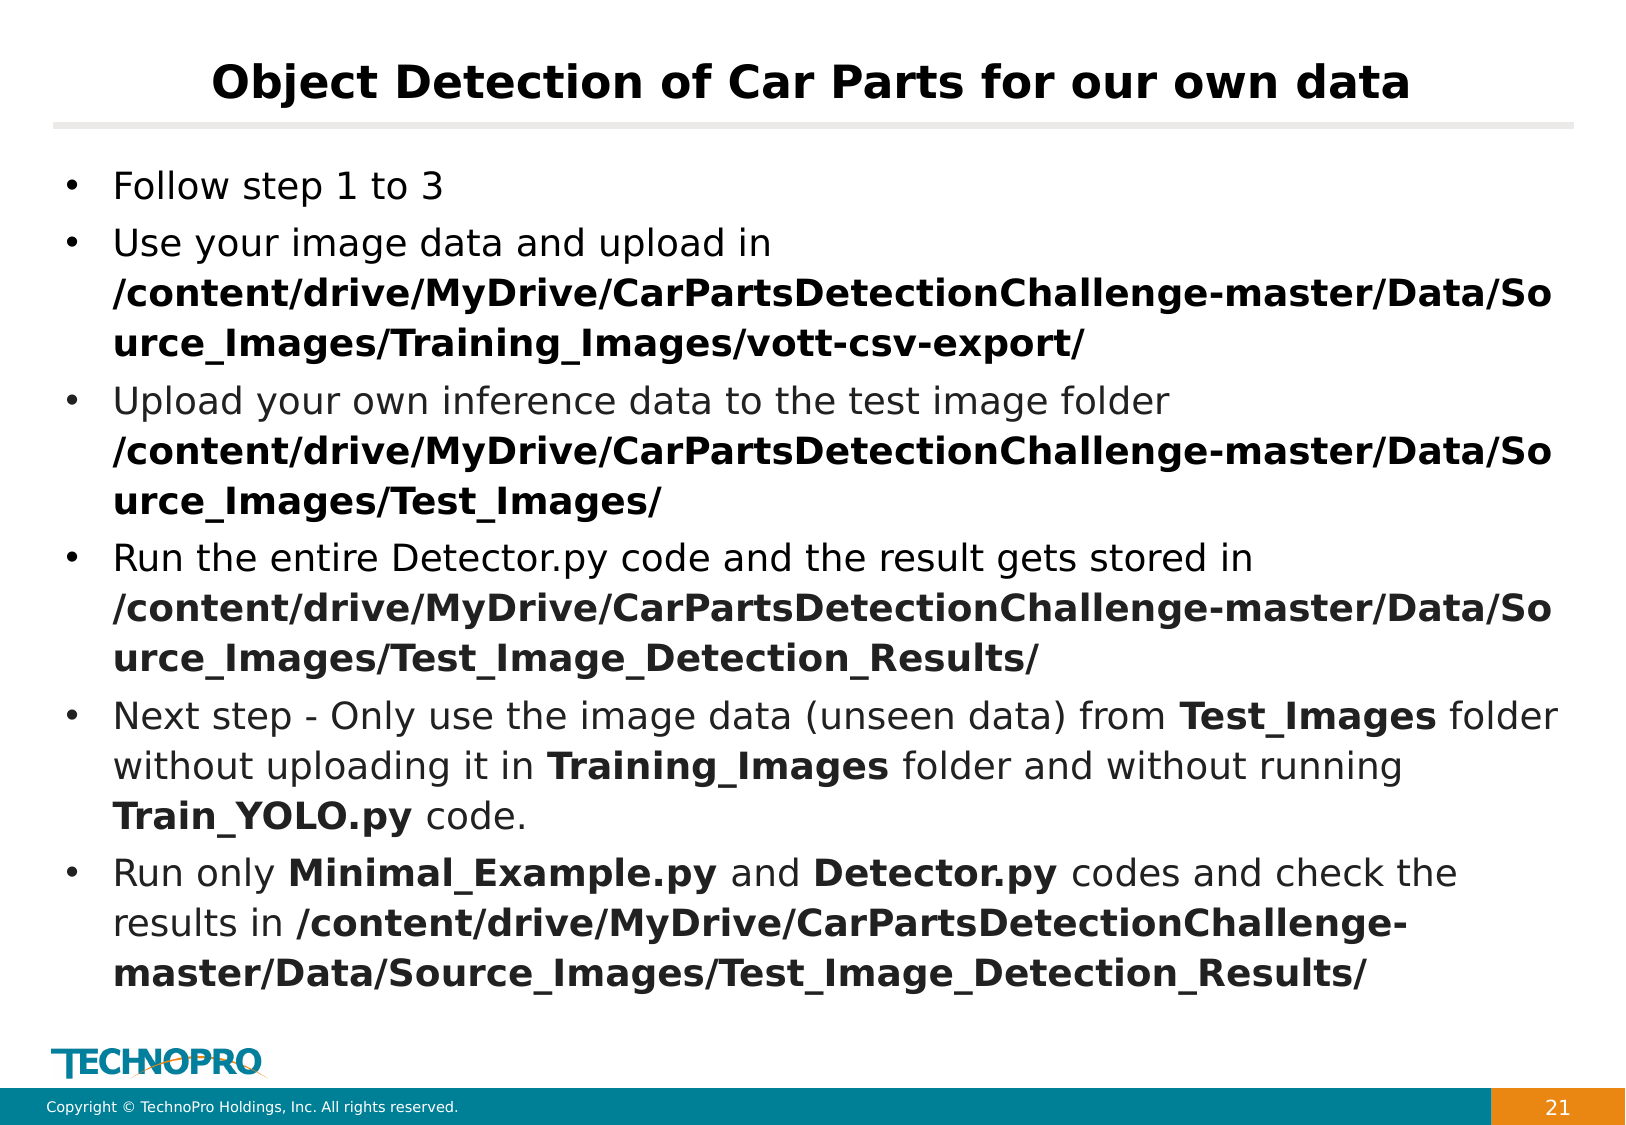

# Object Detection of Car Parts for our own data
Follow step 1 to 3
Use your image data and upload in /content/drive/MyDrive/CarPartsDetectionChallenge-master/Data/Source_Images/Training_Images/vott-csv-export/
Upload your own inference data to the test image folder /content/drive/MyDrive/CarPartsDetectionChallenge-master/Data/Source_Images/Test_Images/
Run the entire Detector.py code and the result gets stored in /content/drive/MyDrive/CarPartsDetectionChallenge-master/Data/Source_Images/Test_Image_Detection_Results/
Next step - Only use the image data (unseen data) from Test_Images folder without uploading it in Training_Images folder and without running Train_YOLO.py code.
Run only Minimal_Example.py and Detector.py codes and check the results in /content/drive/MyDrive/CarPartsDetectionChallenge-master/Data/Source_Images/Test_Image_Detection_Results/
21